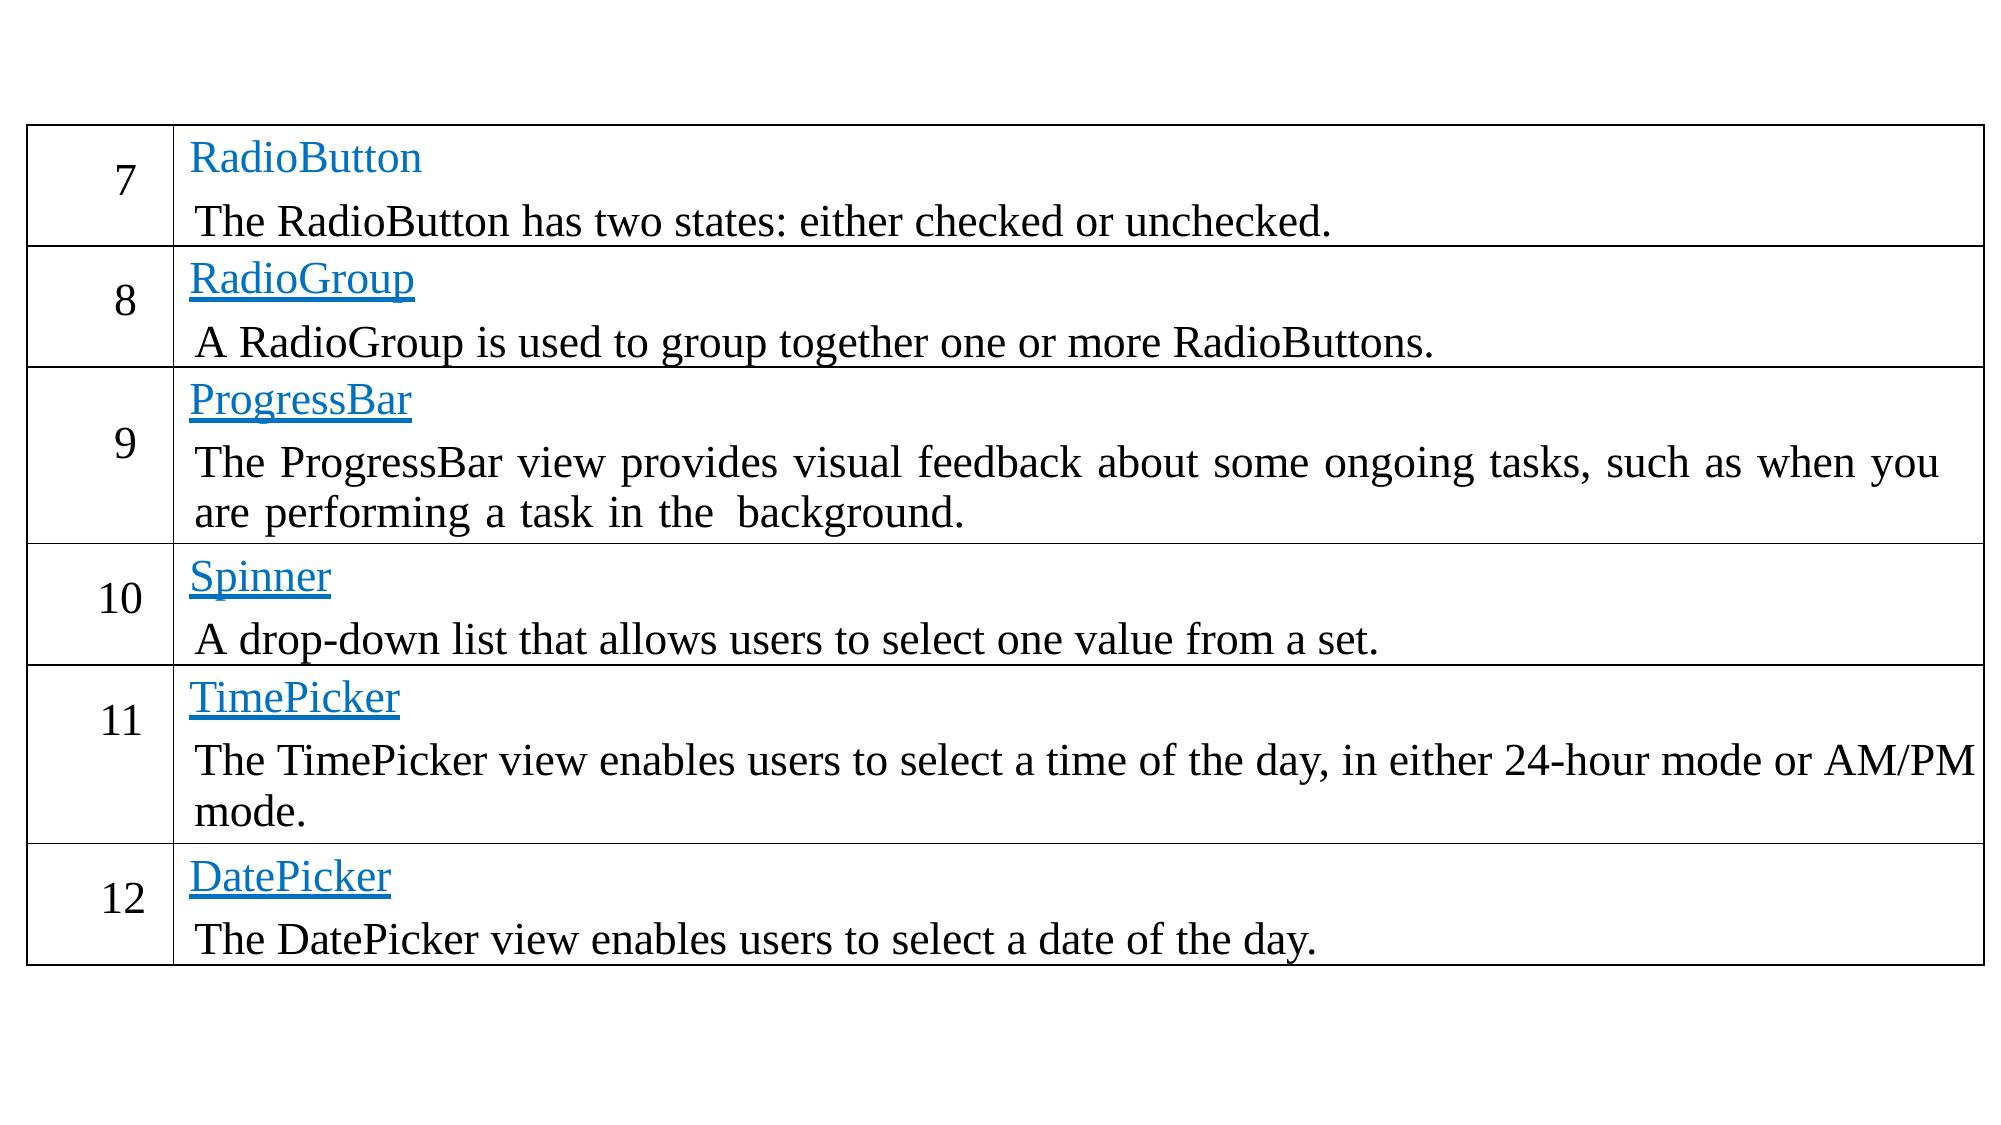

| 7 | RadioButton The RadioButton has two states: either checked or unchecked. |
| --- | --- |
| 8 | RadioGroup A RadioGroup is used to group together one or more RadioButtons. |
| 9 | ProgressBar The ProgressBar view provides visual feedback about some ongoing tasks, such as when you are performing a task in the background. |
| 10 | Spinner A drop-down list that allows users to select one value from a set. |
| 11 | TimePicker The TimePicker view enables users to select a time of the day, in either 24-hour mode or AM/PM mode. |
| 12 | DatePicker The DatePicker view enables users to select a date of the day. |